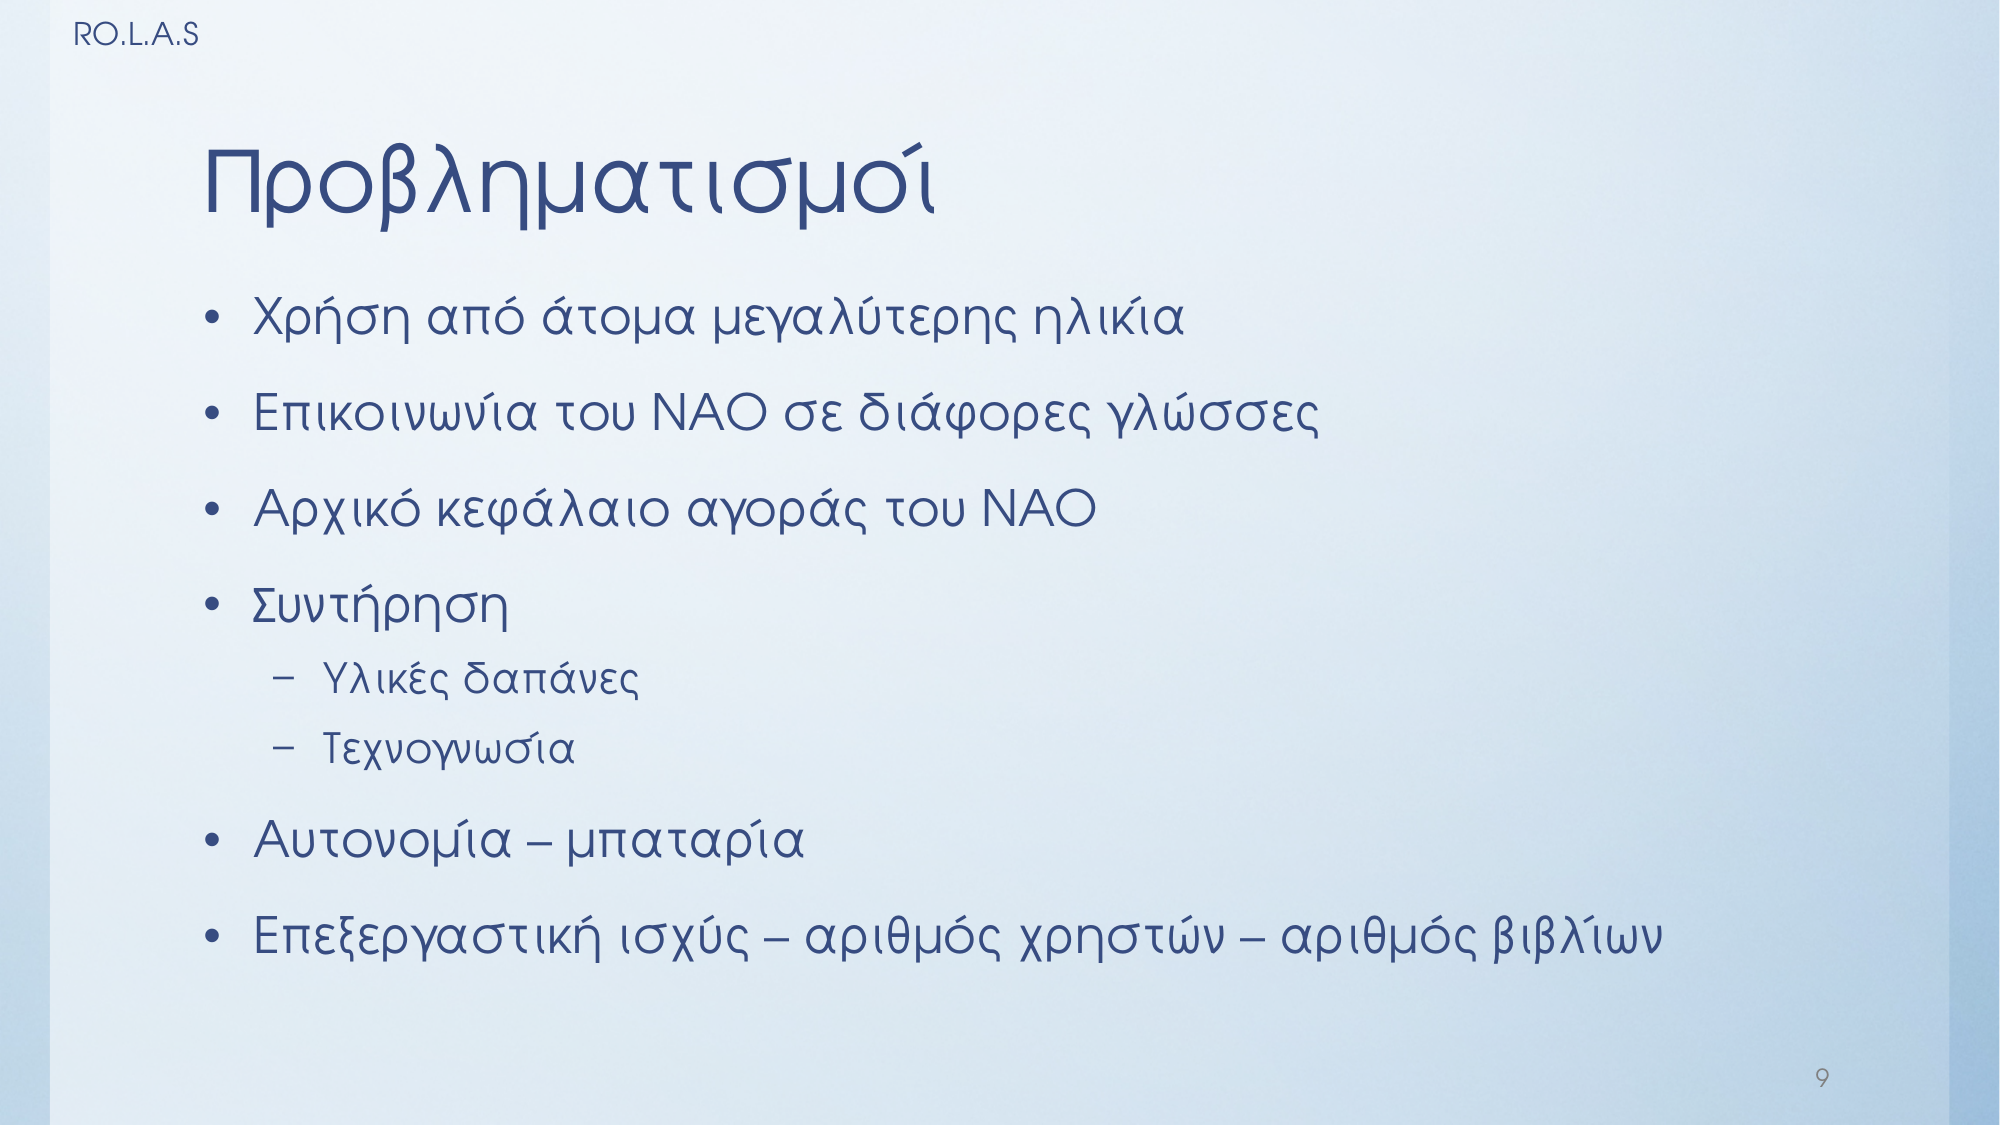

RO.L.A.S
# Προβληματισμοί
Χρήση από άτομα μεγαλύτερης ηλικία
Επικοινωνία του ΝΑΟ σε διάφορες γλώσσες
Αρχικό κεφάλαιο αγοράς του ΝΑΟ
Συντήρηση
Υλικές δαπάνες
Τεχνογνωσία
Αυτονομία – μπαταρία
Επεξεργαστική ισχύς – αριθμός χρηστών – αριθμός βιβλίων

9